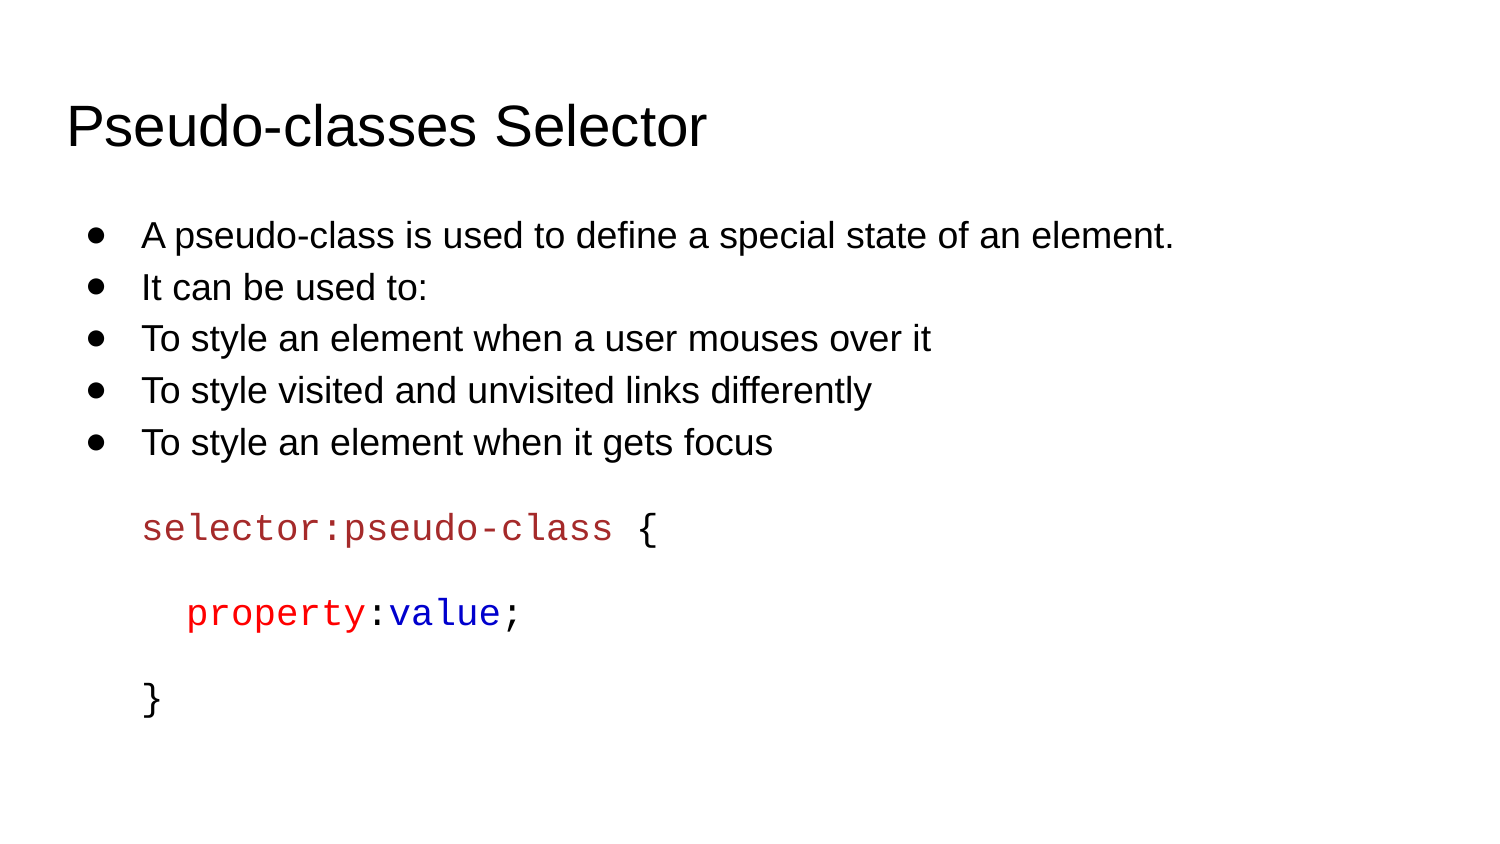

# Pseudo-classes Selector
A pseudo-class is used to define a special state of an element.
It can be used to:
To style an element when a user mouses over it
To style visited and unvisited links differently
To style an element when it gets focus
selector:pseudo-class {
  property:value;
}